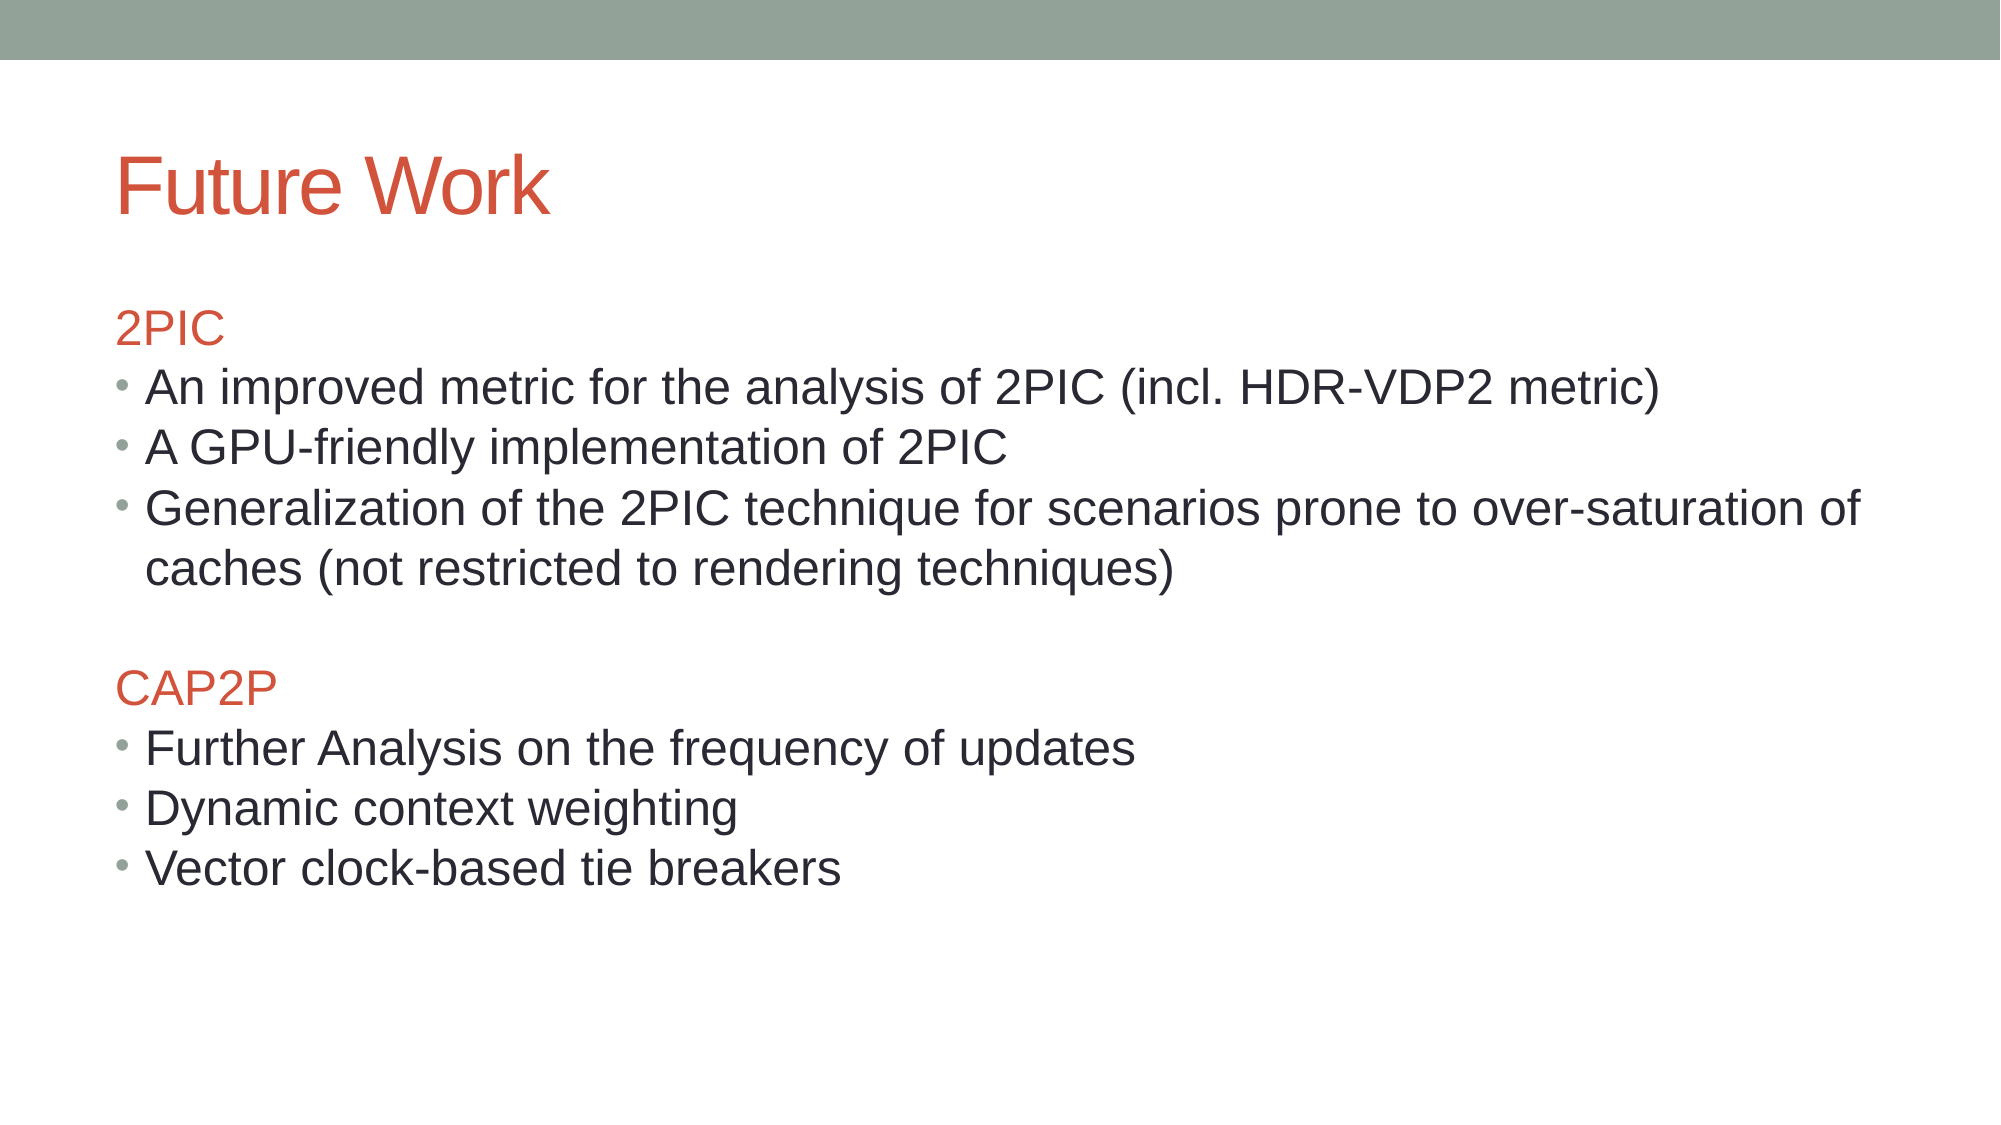

Future Work
2PIC
An improved metric for the analysis of 2PIC (incl. HDR-VDP2 metric)
A GPU-friendly implementation of 2PIC
Generalization of the 2PIC technique for scenarios prone to over-saturation of caches (not restricted to rendering techniques)

CAP2P
Further Analysis on the frequency of updates
Dynamic context weighting
Vector clock-based tie breakers